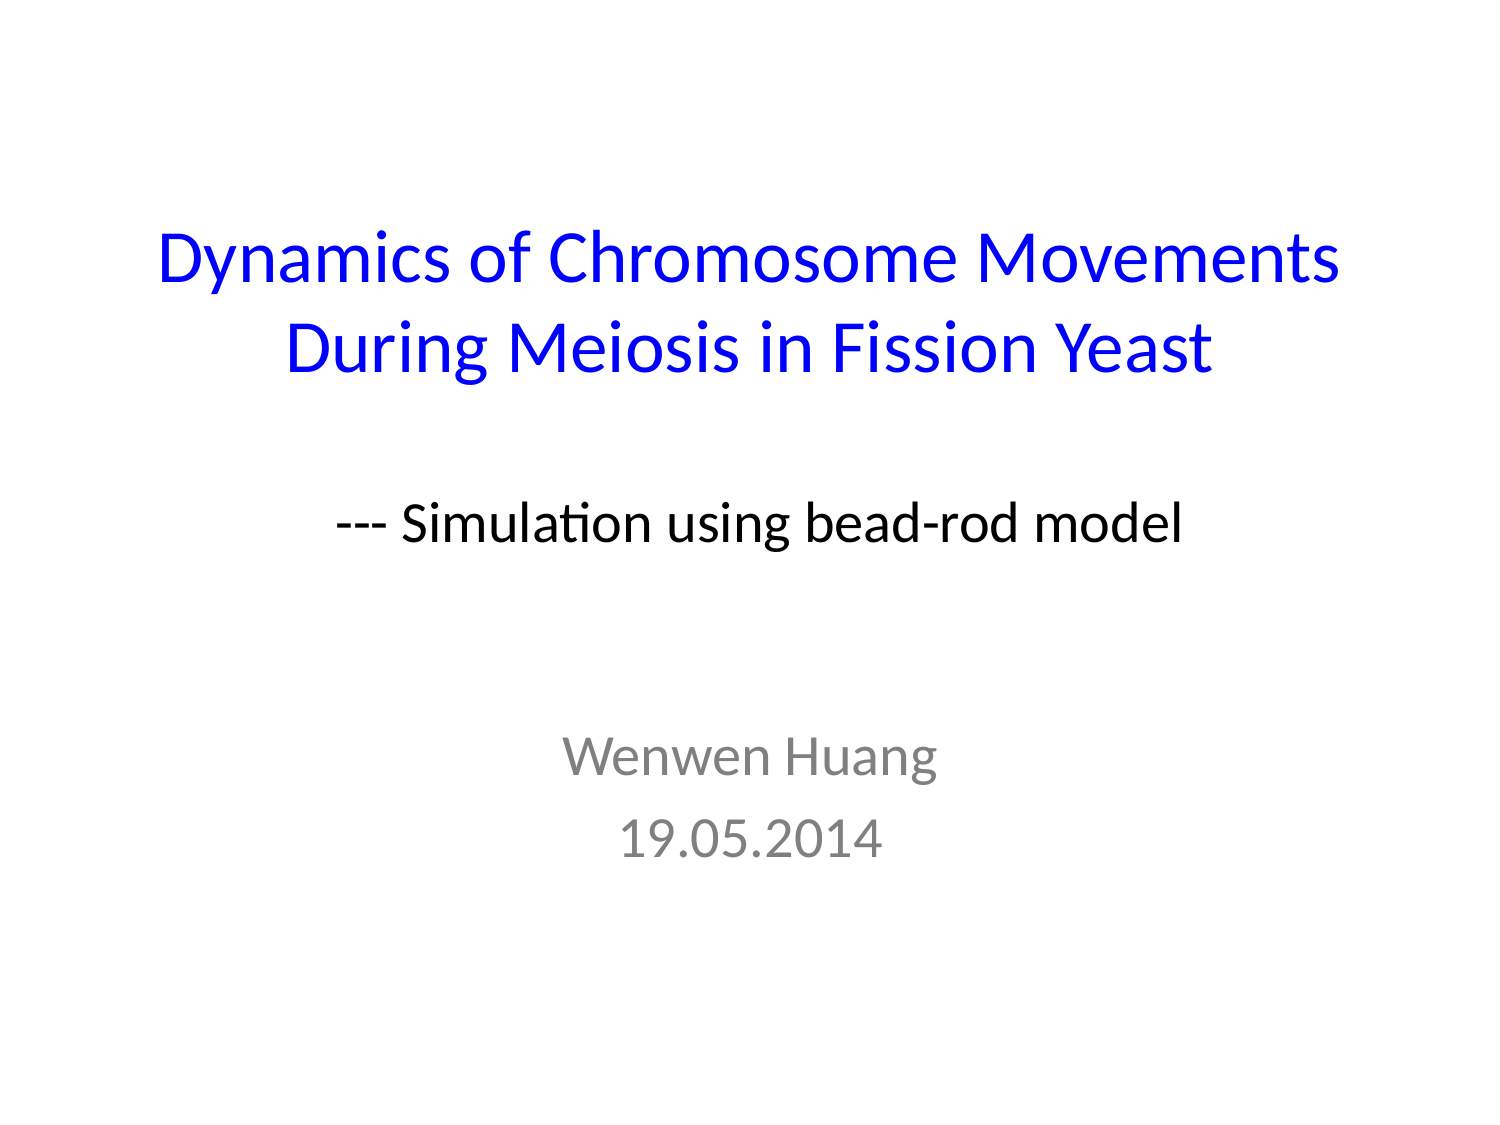

# Dynamics of Chromosome Movements During Meiosis in Fission Yeast
--- Simulation using bead-rod model
Wenwen Huang
19.05.2014